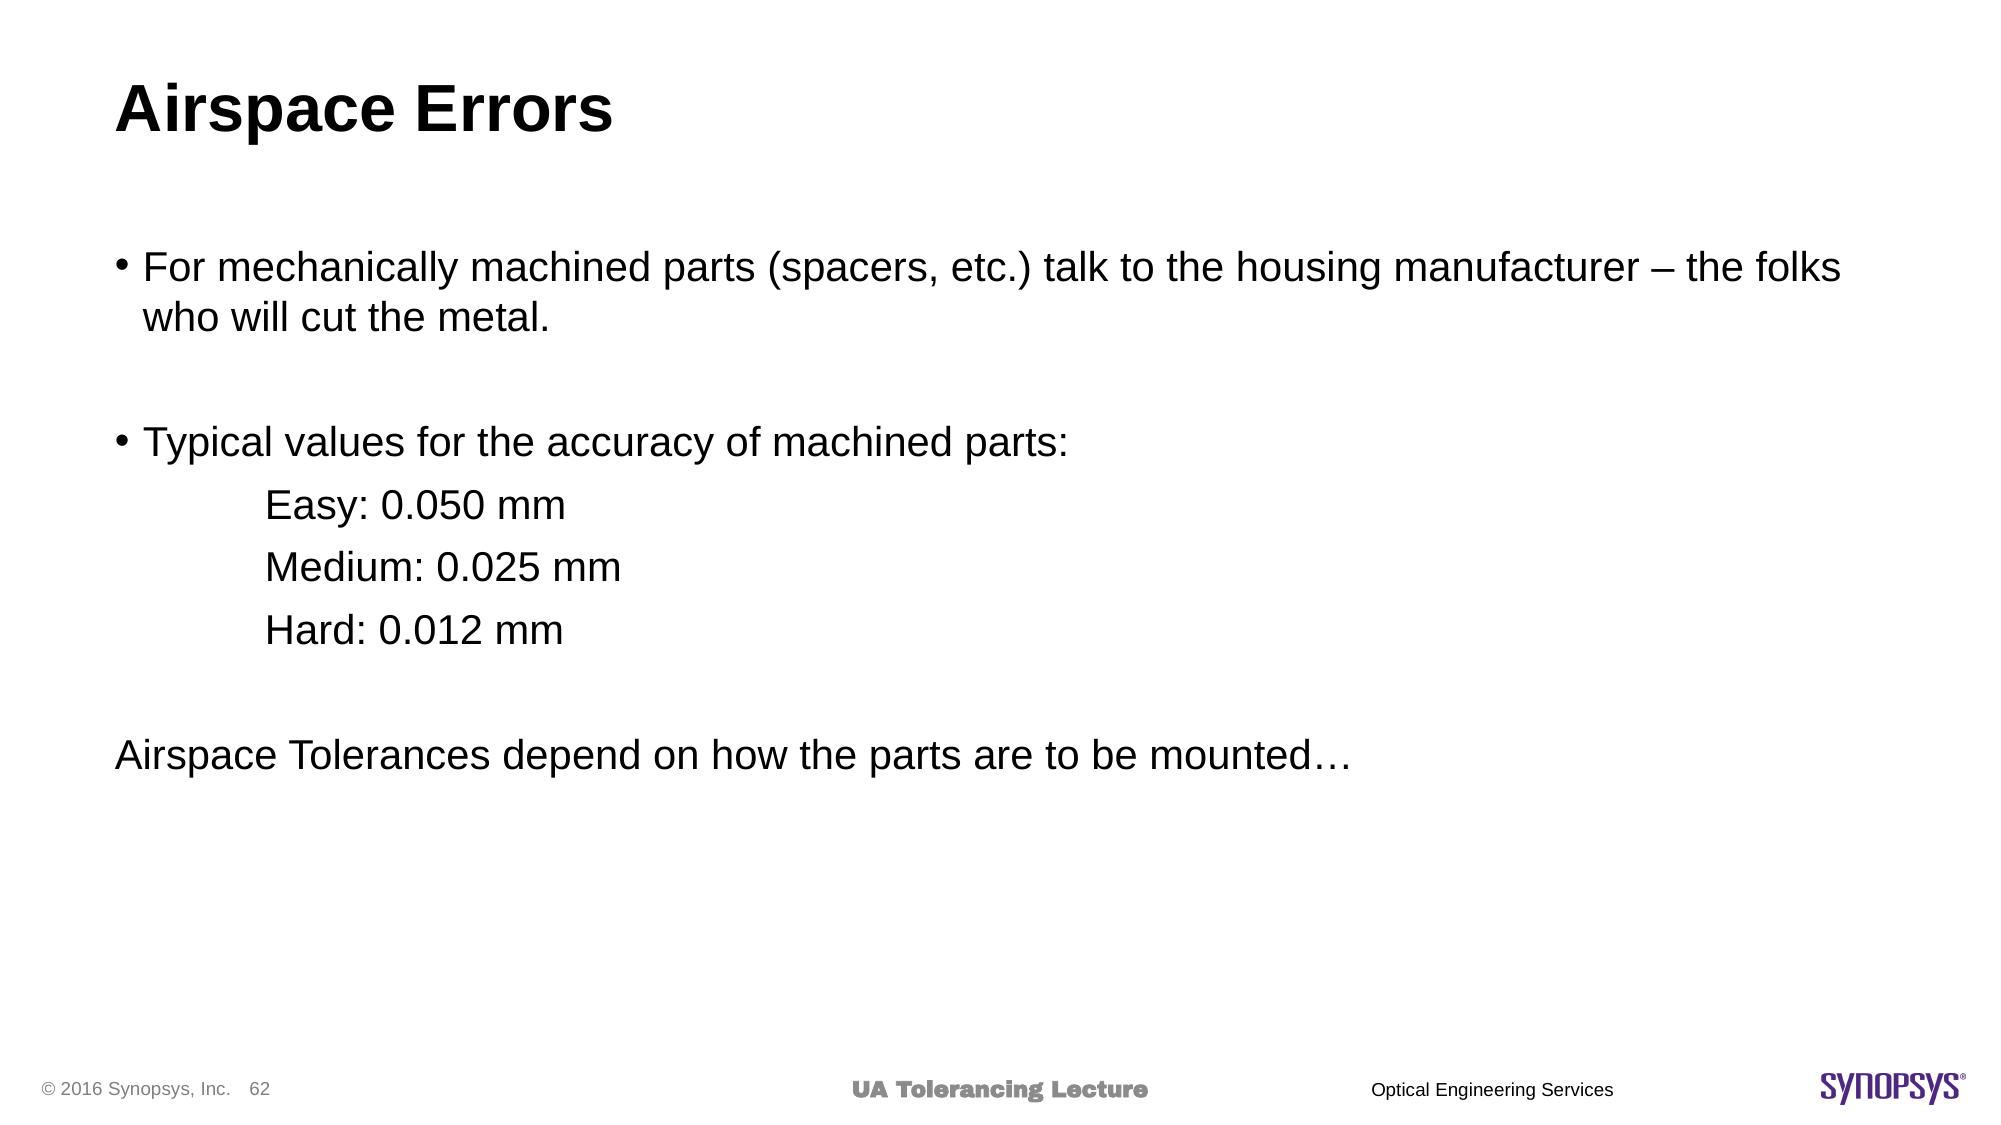

# Airspace Errors
For mechanically machined parts (spacers, etc.) talk to the housing manufacturer – the folks who will cut the metal.

Typical values for the accuracy of machined parts:
	Easy: 0.050 mm
	Medium: 0.025 mm
	Hard: 0.012 mm

Airspace Tolerances depend on how the parts are to be mounted…

UA Tolerancing Lecture